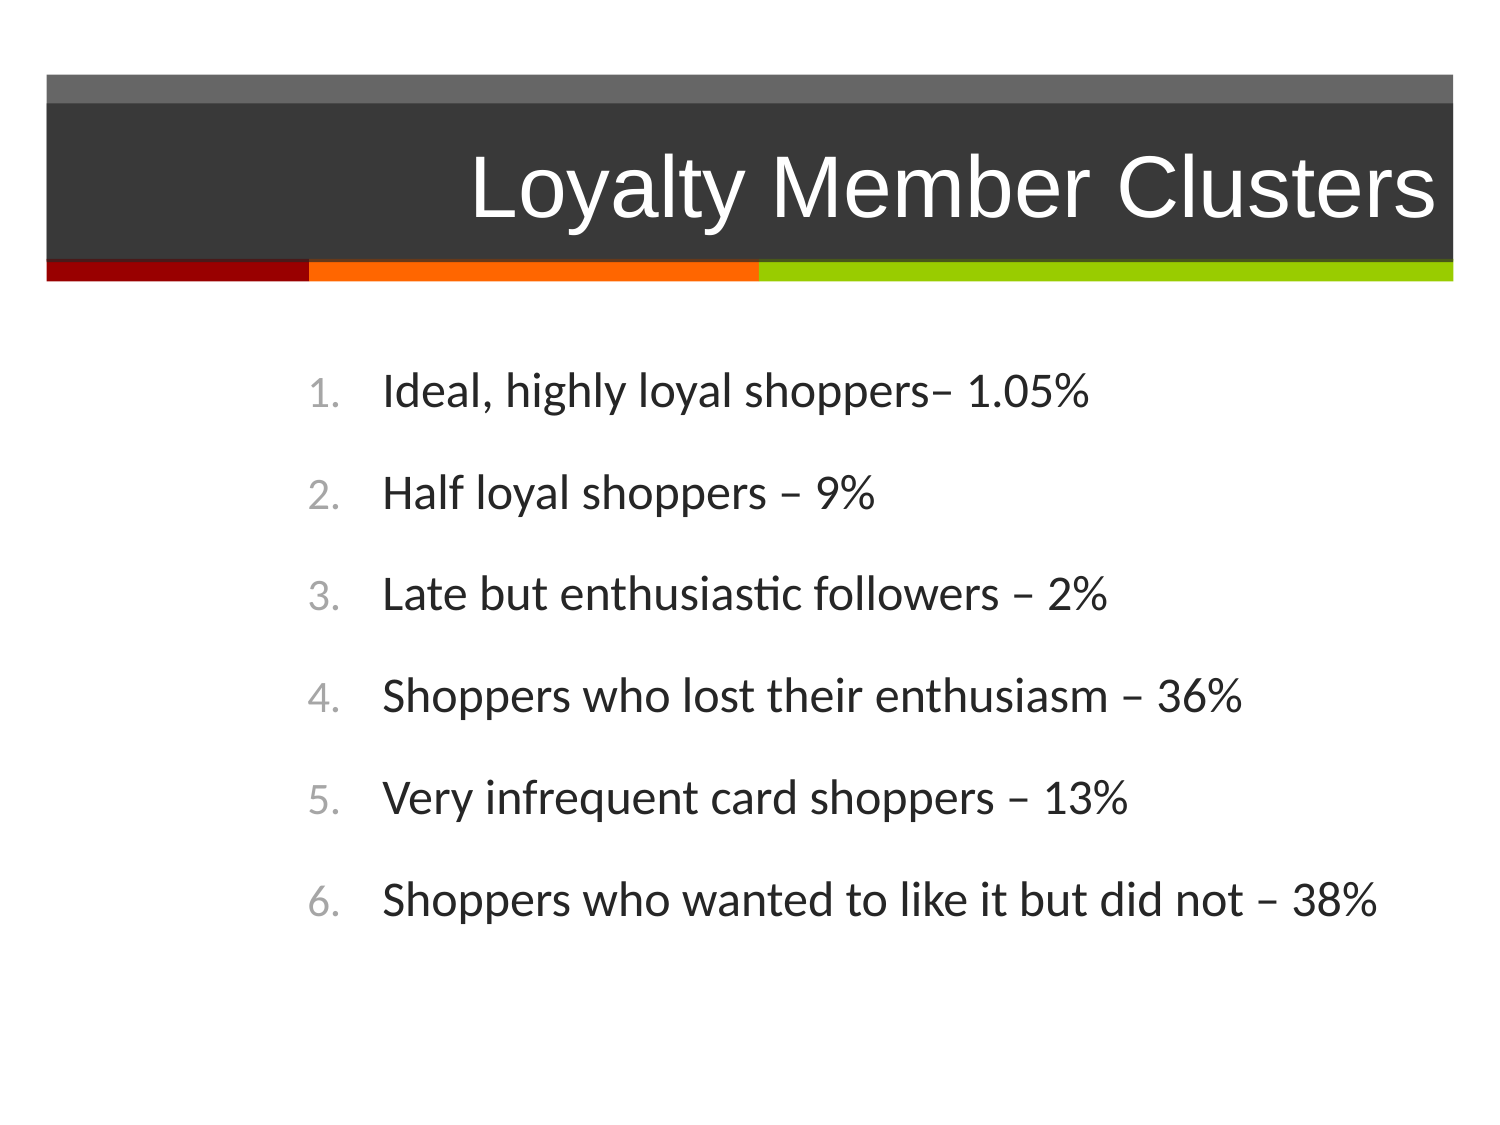

# Loyalty Member Clusters
Ideal, highly loyal shoppers– 1.05%
Half loyal shoppers – 9%
Late but enthusiastic followers – 2%
Shoppers who lost their enthusiasm – 36%
Very infrequent card shoppers – 13%
Shoppers who wanted to like it but did not – 38%